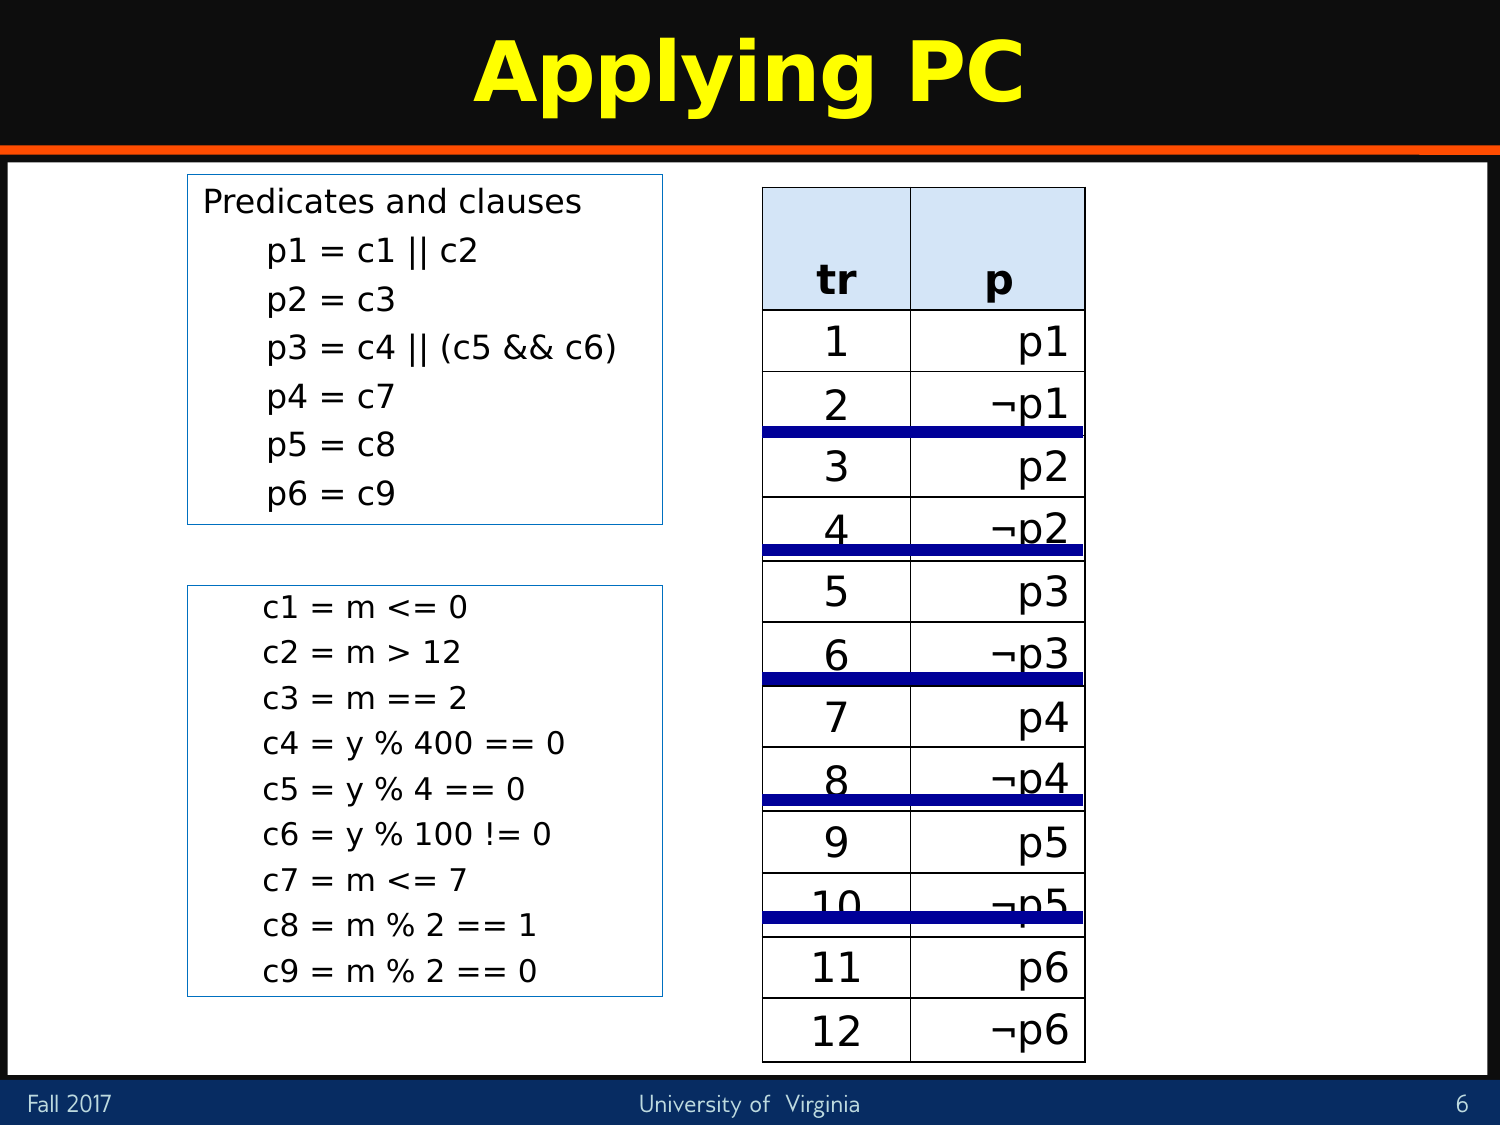

# Applying PC

Predicates and clauses
p1 = c1 || c2
p2 = c3
p3 = c4 || (c5 && c6)
p4 = c7
p5 = c8
p6 = c9
| tr | p |
| --- | --- |
| 1 | p1 |
| 2 | ¬p1 |
| 3 | p2 |
| 4 | ¬p2 |
| 5 | p3 |
| 6 | ¬p3 |
| 7 | p4 |
| 8 | ¬p4 |
| 9 | p5 |
| 10 | ¬p5 |
| 11 | p6 |
| 12 | ¬p6 |
c1 = m <= 0
c2 = m > 12
c3 = m == 2
c4 = y % 400 == 0
c5 = y % 4 == 0
c6 = y % 100 != 0
c7 = m <= 7
c8 = m % 2 == 1
c9 = m % 2 == 0